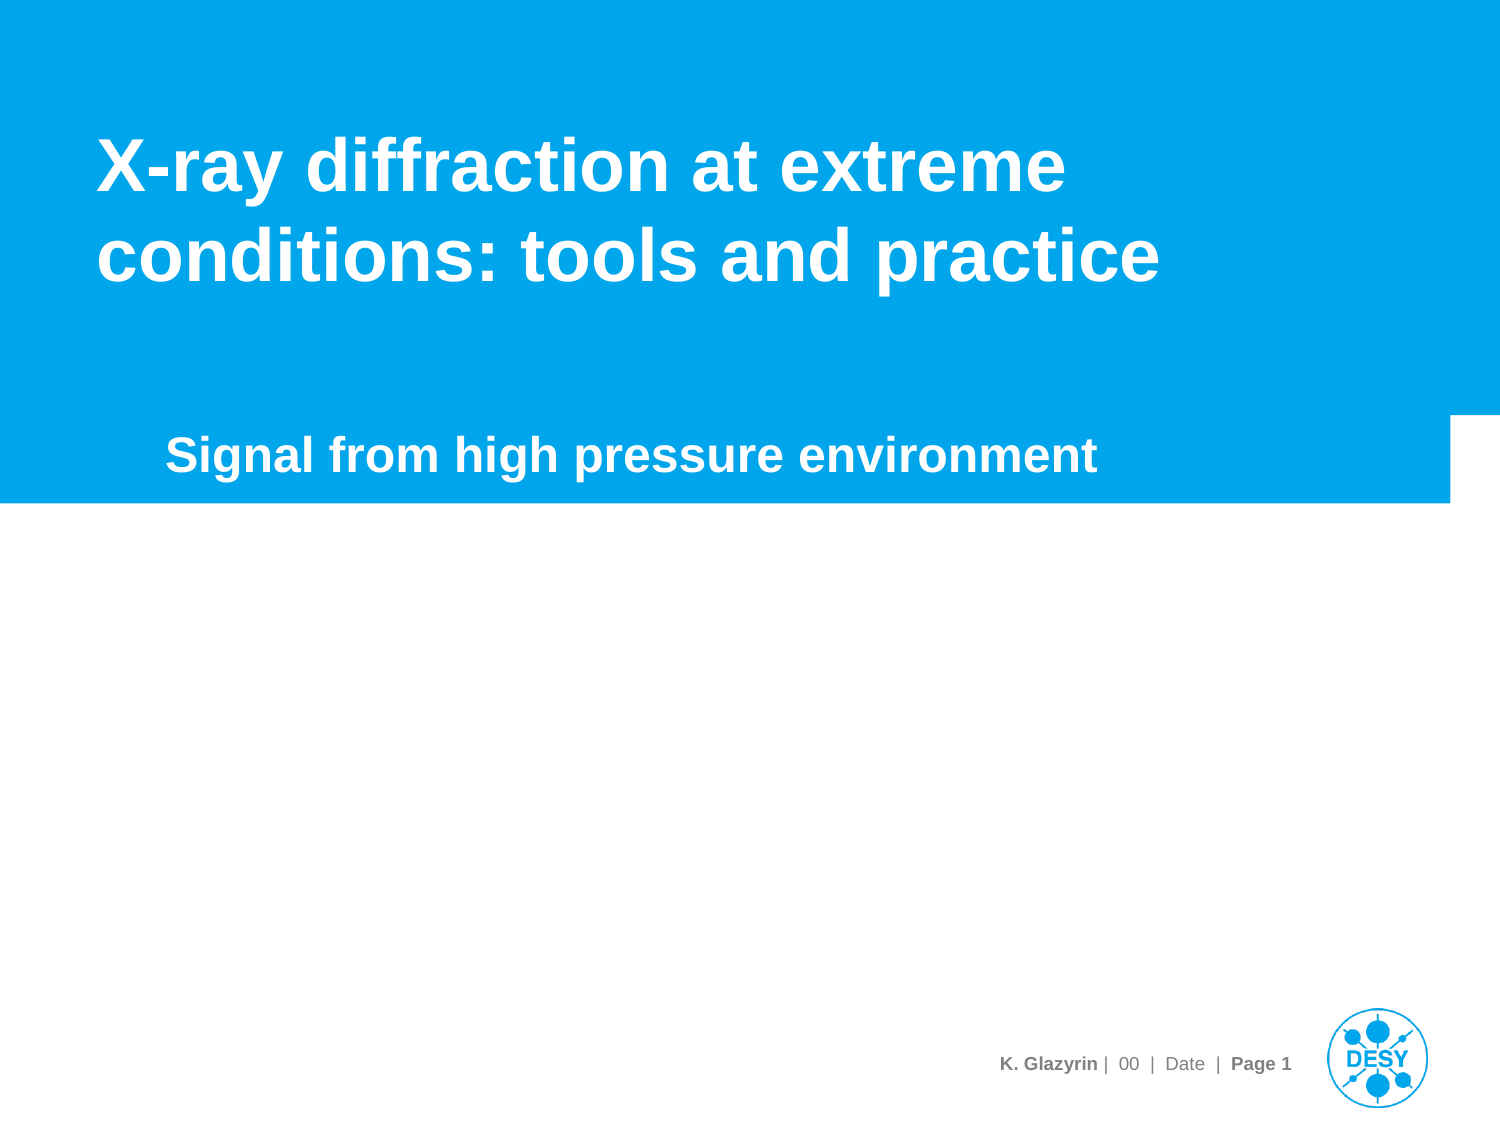

# X-ray diffraction at extreme conditions: tools and practice
Signal from high pressure environment